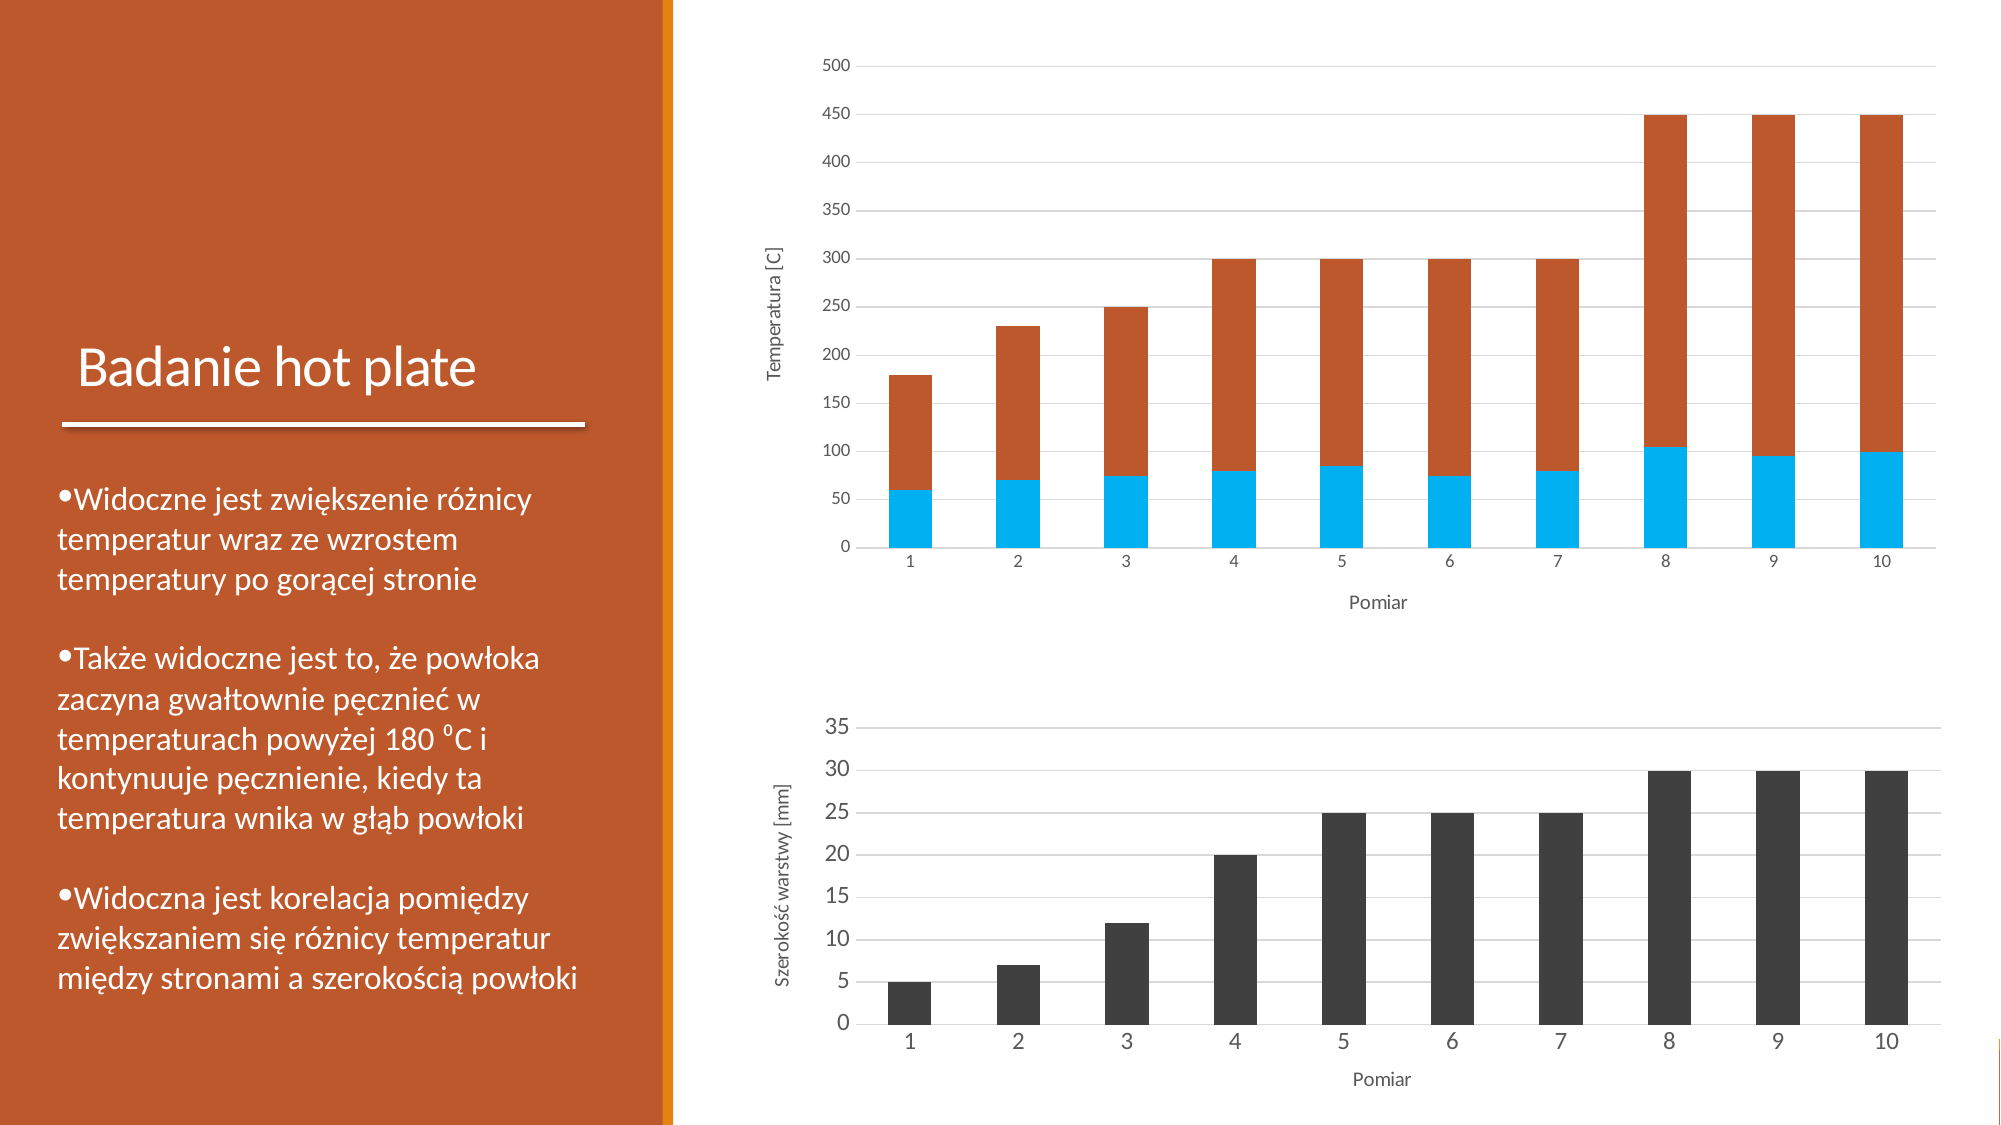

### Chart

| Category |  |  |
|---|---|---|
# Badanie hot plate
Widoczne jest zwiększenie różnicy temperatur wraz ze wzrostem temperatury po gorącej stronie

Także widoczne jest to, że powłoka zaczyna gwałtownie pęcznieć w temperaturach powyżej 180 ⁰C i kontynuuje pęcznienie, kiedy ta temperatura wnika w głąb powłoki

Widoczna jest korelacja pomiędzy zwiększaniem się różnicy temperatur między stronami a szerokością powłoki

### Chart

| Category |  |
|---|---|